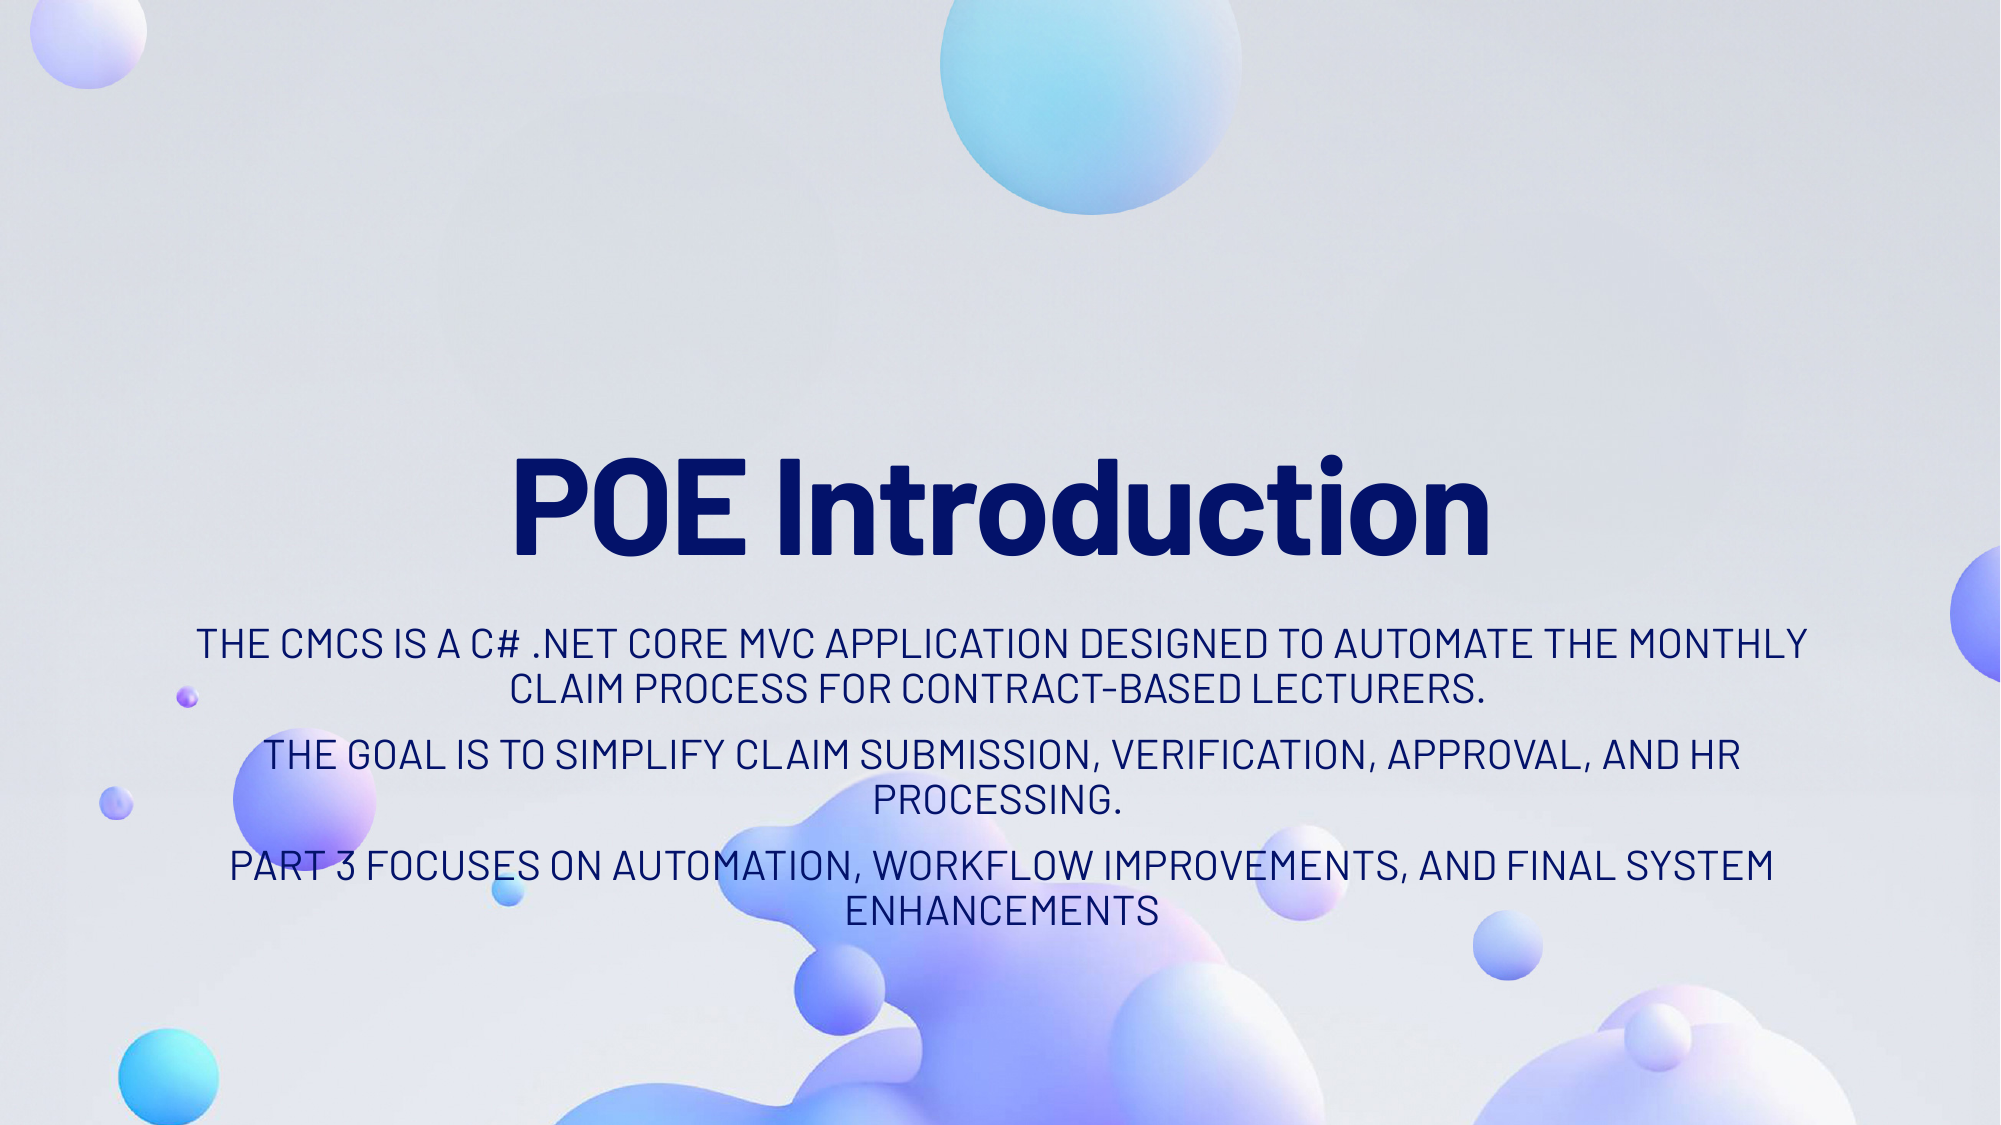

# POE Introduction
The CMCS is a C# .NET Core MVC application designed to automate the monthly claim process for contract-based lecturers.
The goal is to simplify claim submission, verification, approval, and HR processing.
Part 3 focuses on automation, workflow improvements, and final system enhancements